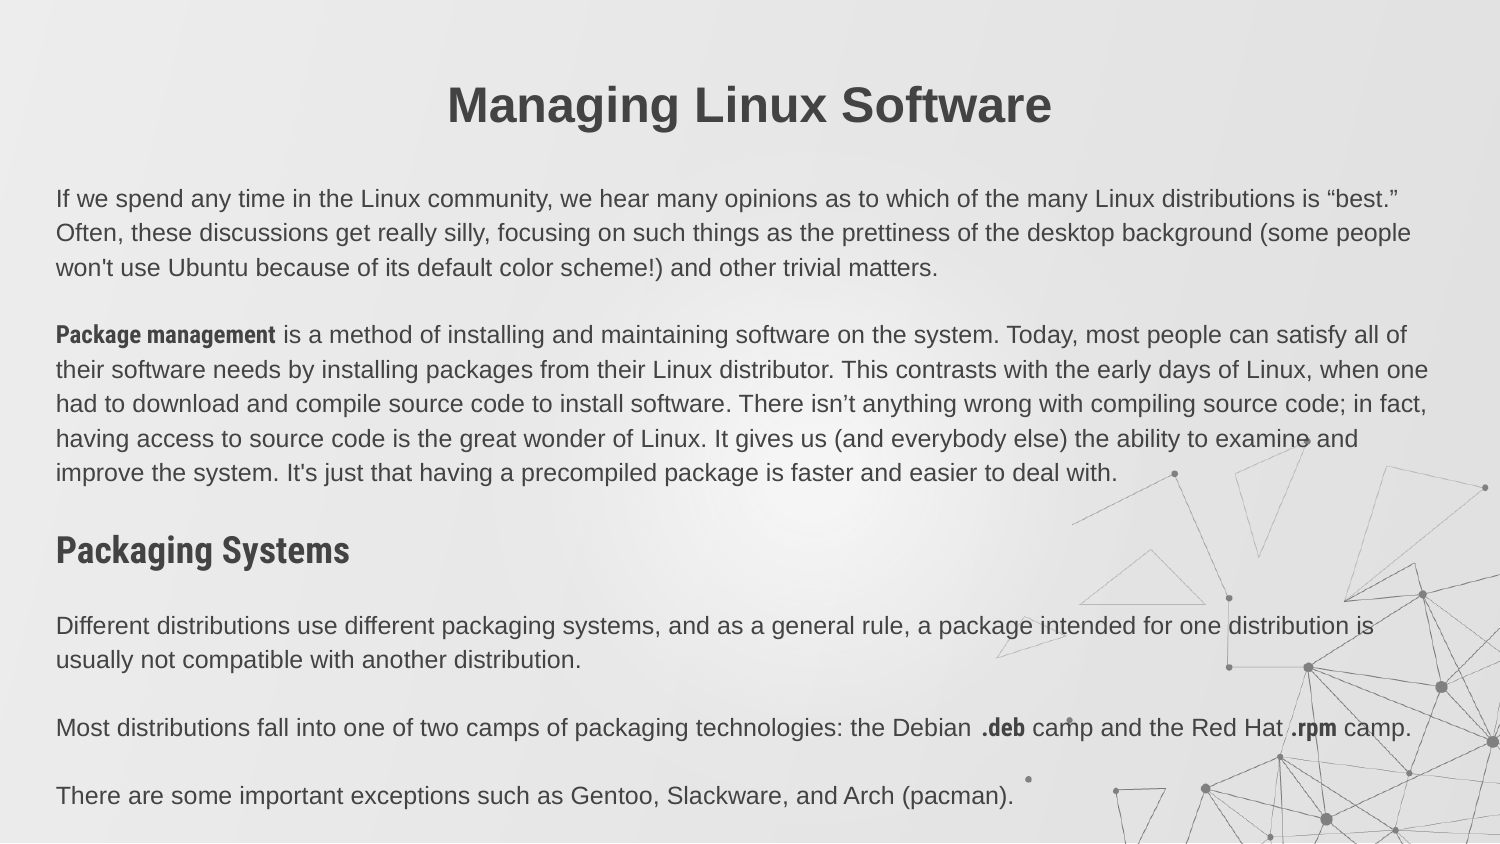

# Managing Linux Software
If we spend any time in the Linux community, we hear many opinions as to which of the many Linux distributions is “best.” Often, these discussions get really silly, focusing on such things as the prettiness of the desktop background (some people won't use Ubuntu because of its default color scheme!) and other trivial matters.
Package management is a method of installing and maintaining software on the system. Today, most people can satisfy all of their software needs by installing packages from their Linux distributor. This contrasts with the early days of Linux, when one had to download and compile source code to install software. There isn’t anything wrong with compiling source code; in fact, having access to source code is the great wonder of Linux. It gives us (and everybody else) the ability to examine and improve the system. It's just that having a precompiled package is faster and easier to deal with.
Packaging Systems
Different distributions use different packaging systems, and as a general rule, a package intended for one distribution is usually not compatible with another distribution.
Most distributions fall into one of two camps of packaging technologies: the Debian .deb camp and the Red Hat .rpm camp.
There are some important exceptions such as Gentoo, Slackware, and Arch (pacman).